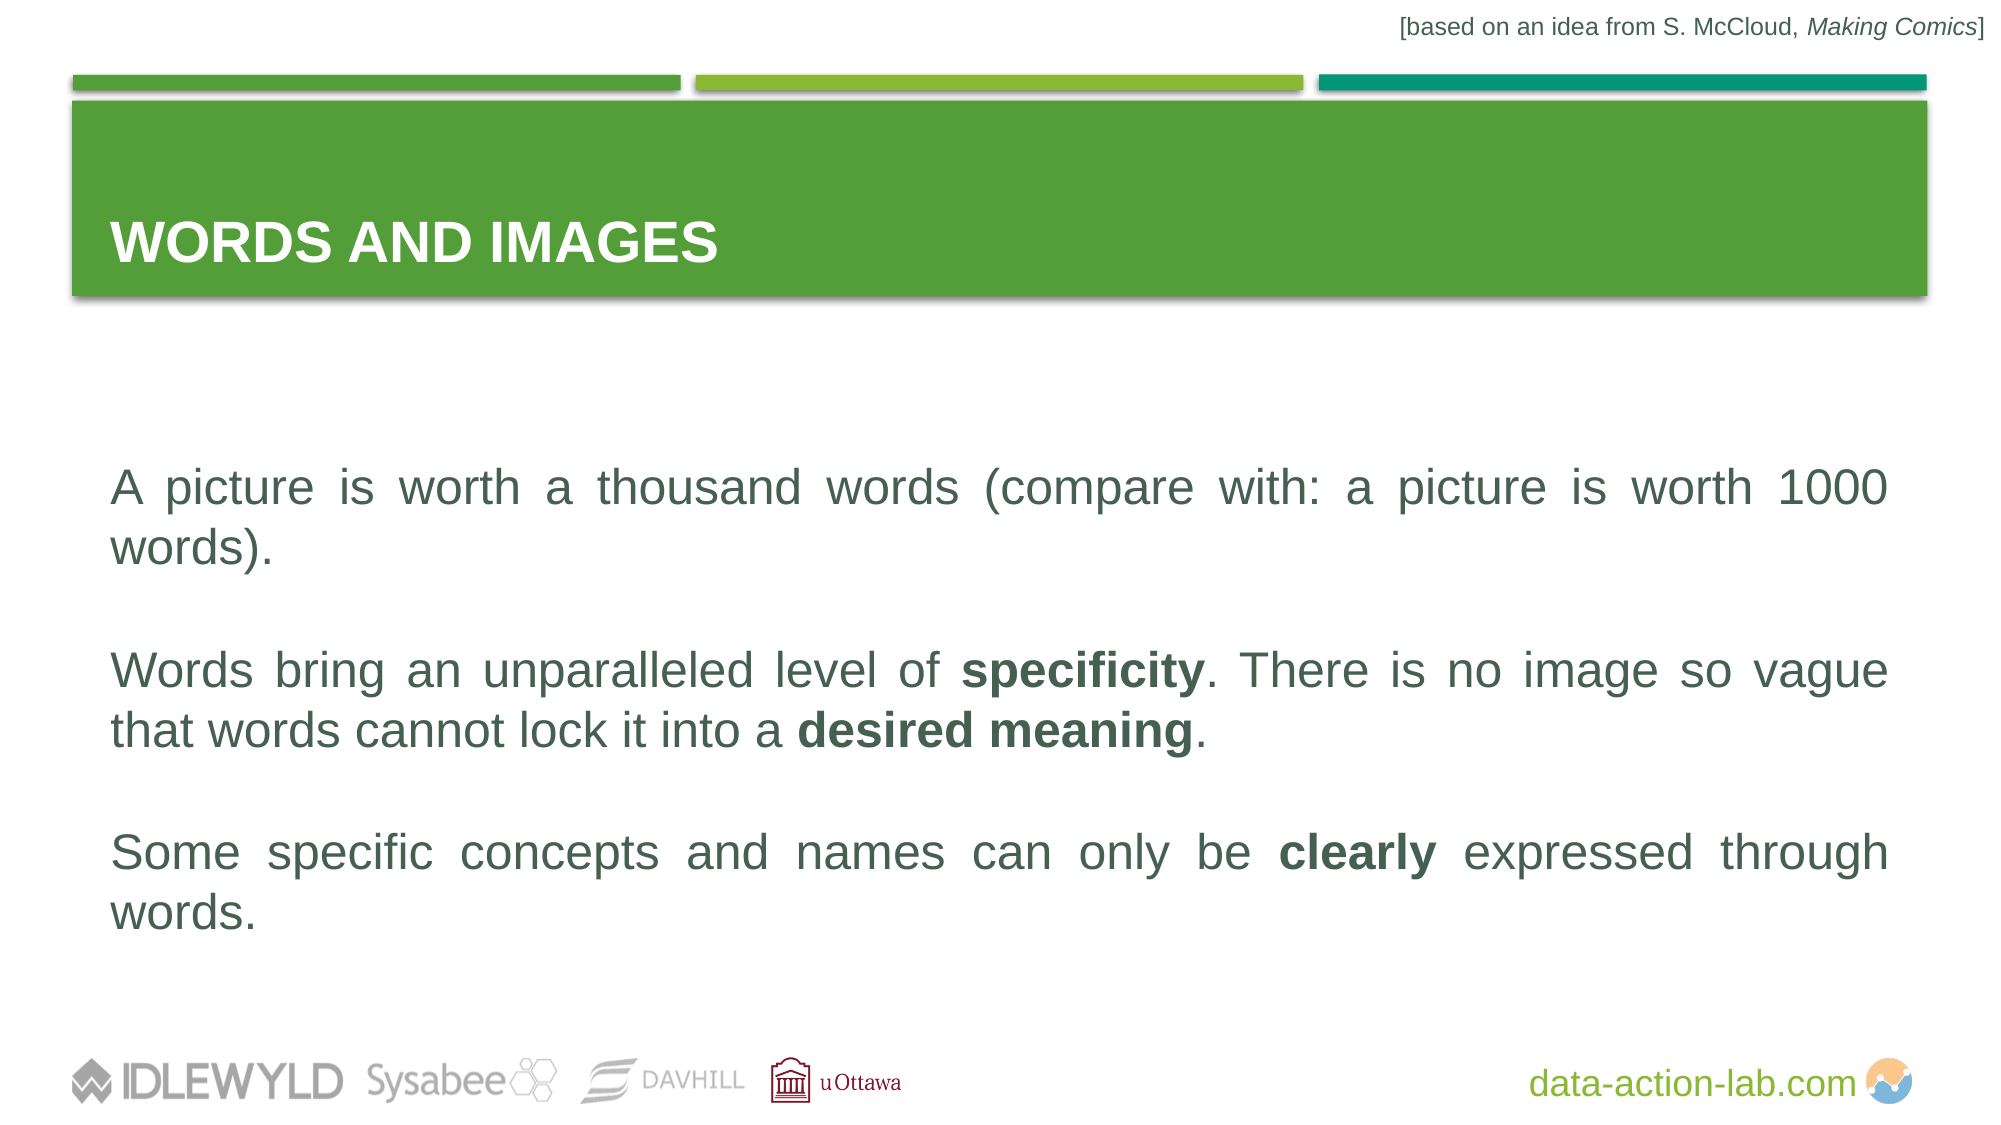

[based on an idea from S. McCloud, Making Comics]
# WORDS AND IMAGES
A picture is worth a thousand words (compare with: a picture is worth 1000 words).
Words bring an unparalleled level of specificity. There is no image so vague that words cannot lock it into a desired meaning.
Some specific concepts and names can only be clearly expressed through words.